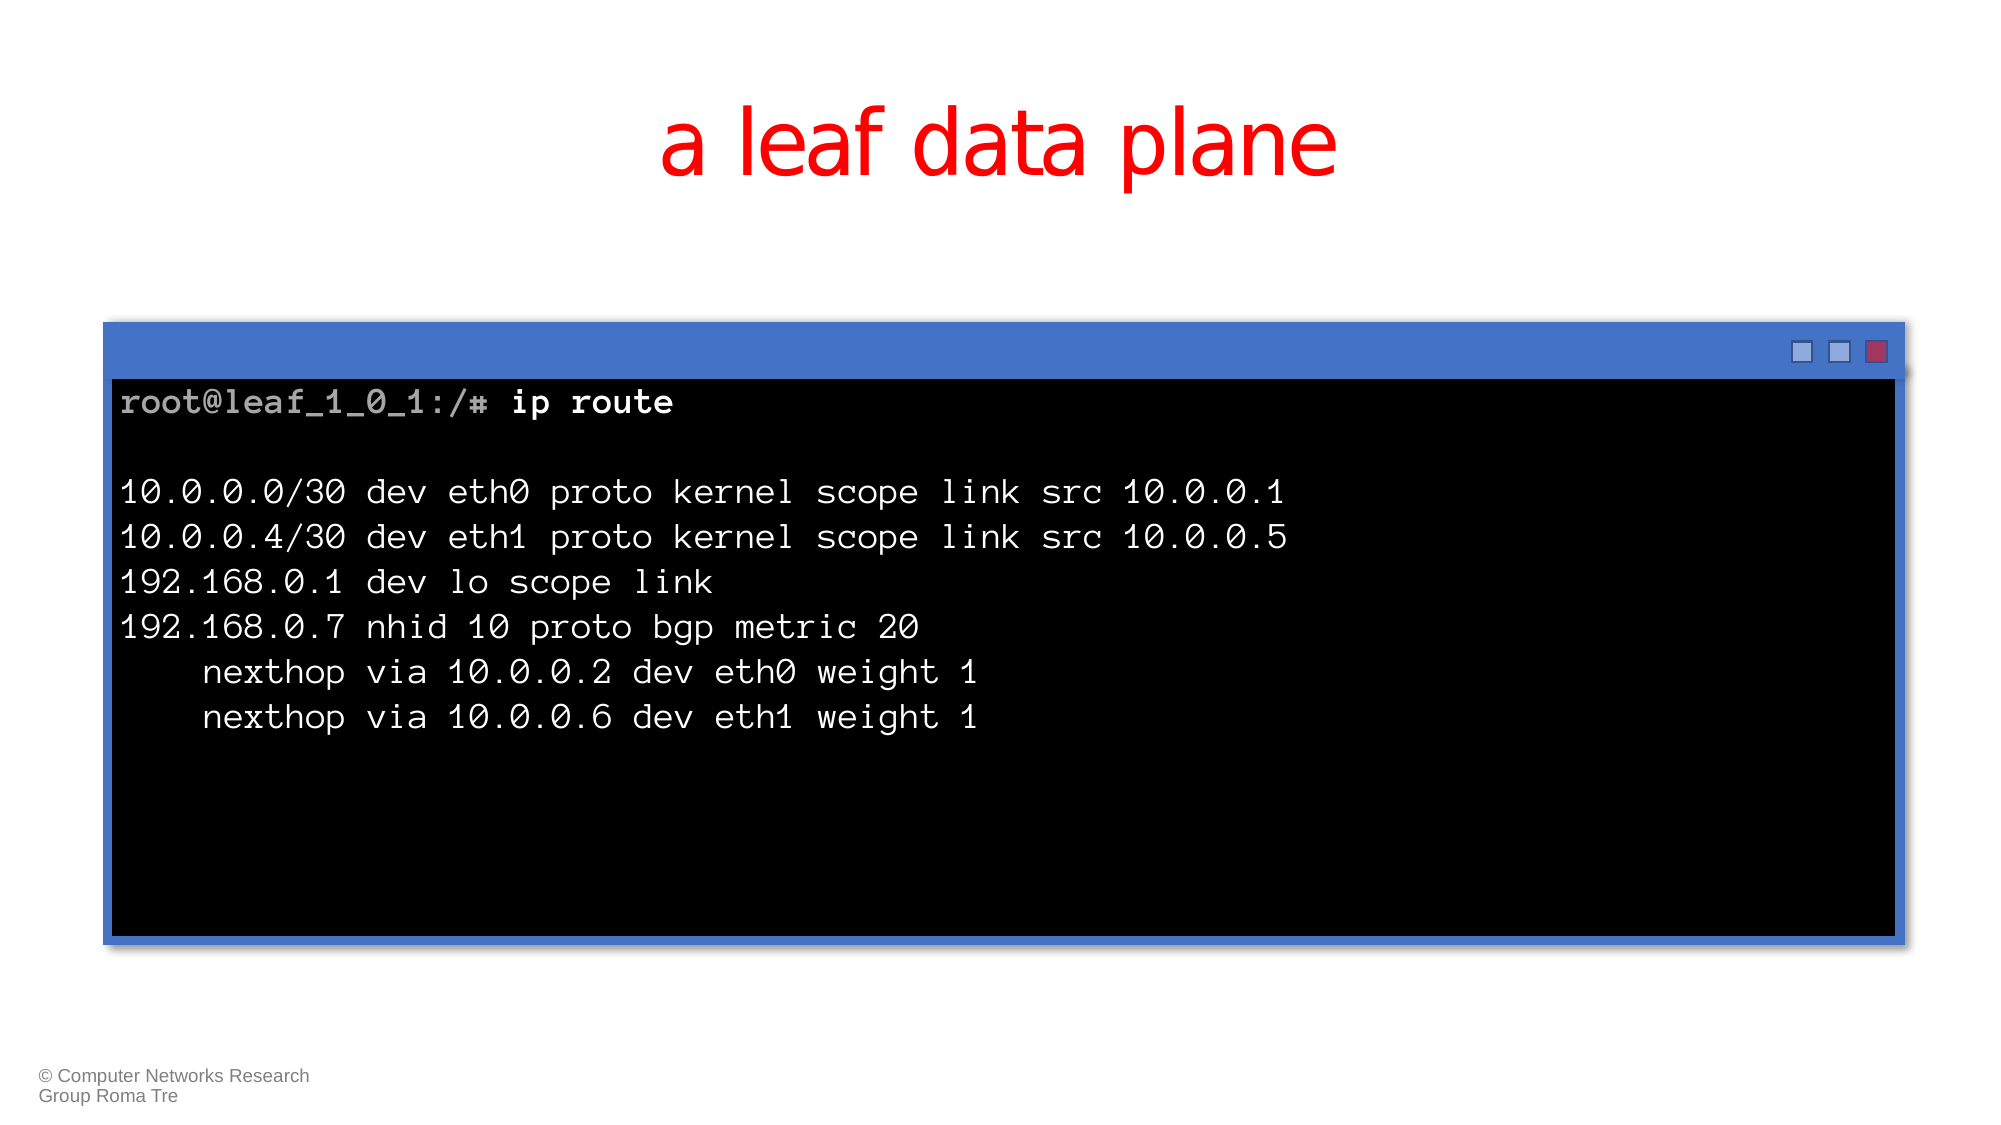

# a leaf data plane

root@leaf_1_0_1:/# ip route

10.0.0.0/30 dev eth0 proto kernel scope link src 10.0.0.1
10.0.0.4/30 dev eth1 proto kernel scope link src 10.0.0.5
192.168.0.1 dev lo scope link
192.168.0.7 nhid 10 proto bgp metric 20
    nexthop via 10.0.0.2 dev eth0 weight 1
    nexthop via 10.0.0.6 dev eth1 weight 1